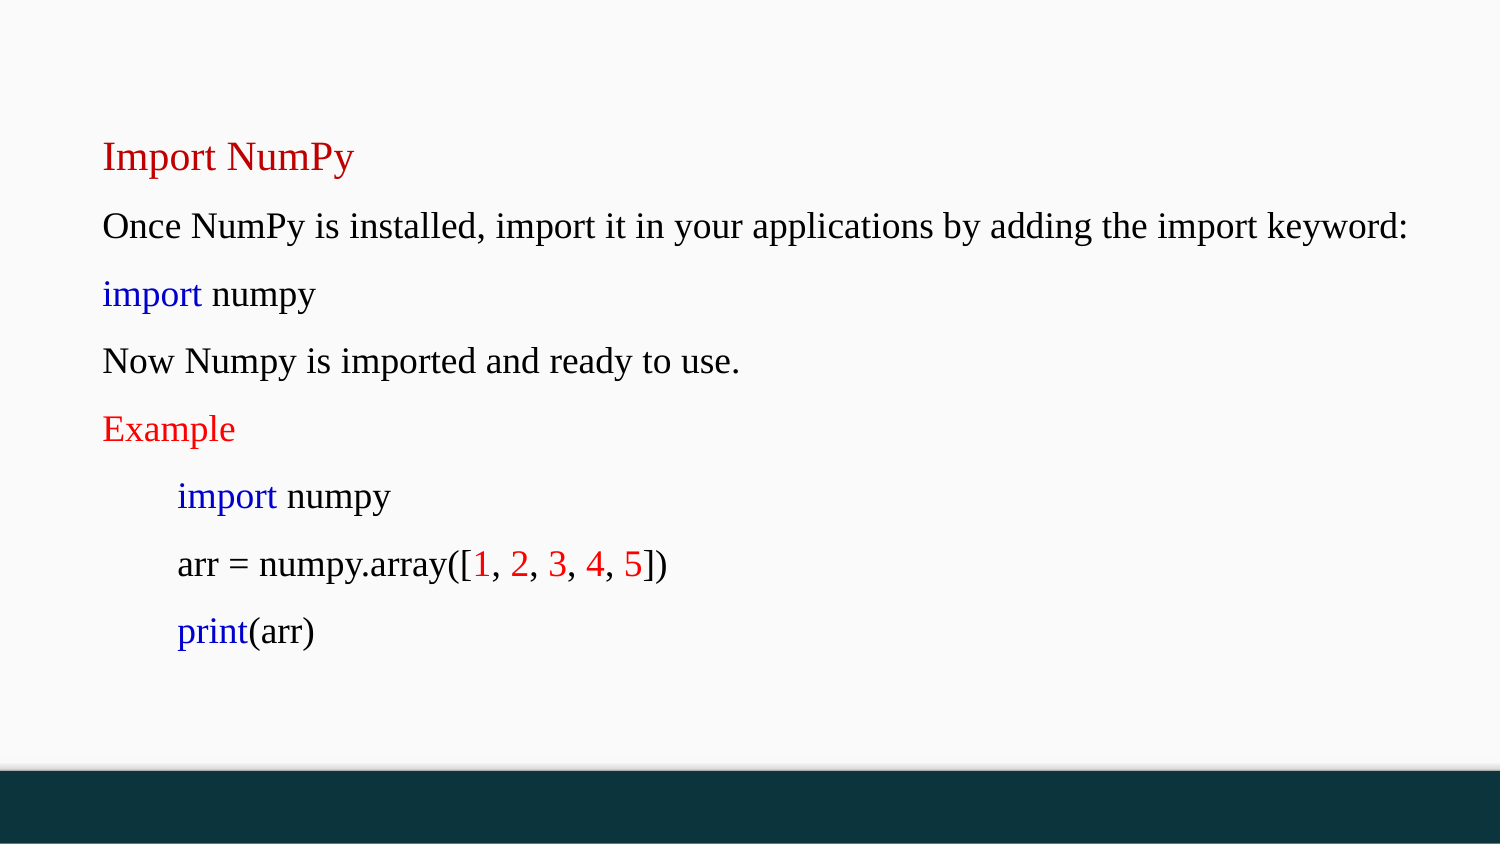

Import NumPy
Once NumPy is installed, import it in your applications by adding the import keyword:
import numpy
Now Numpy is imported and ready to use.
Example
import numpy 
arr = numpy.array([1, 2, 3, 4, 5]) 
print(arr)